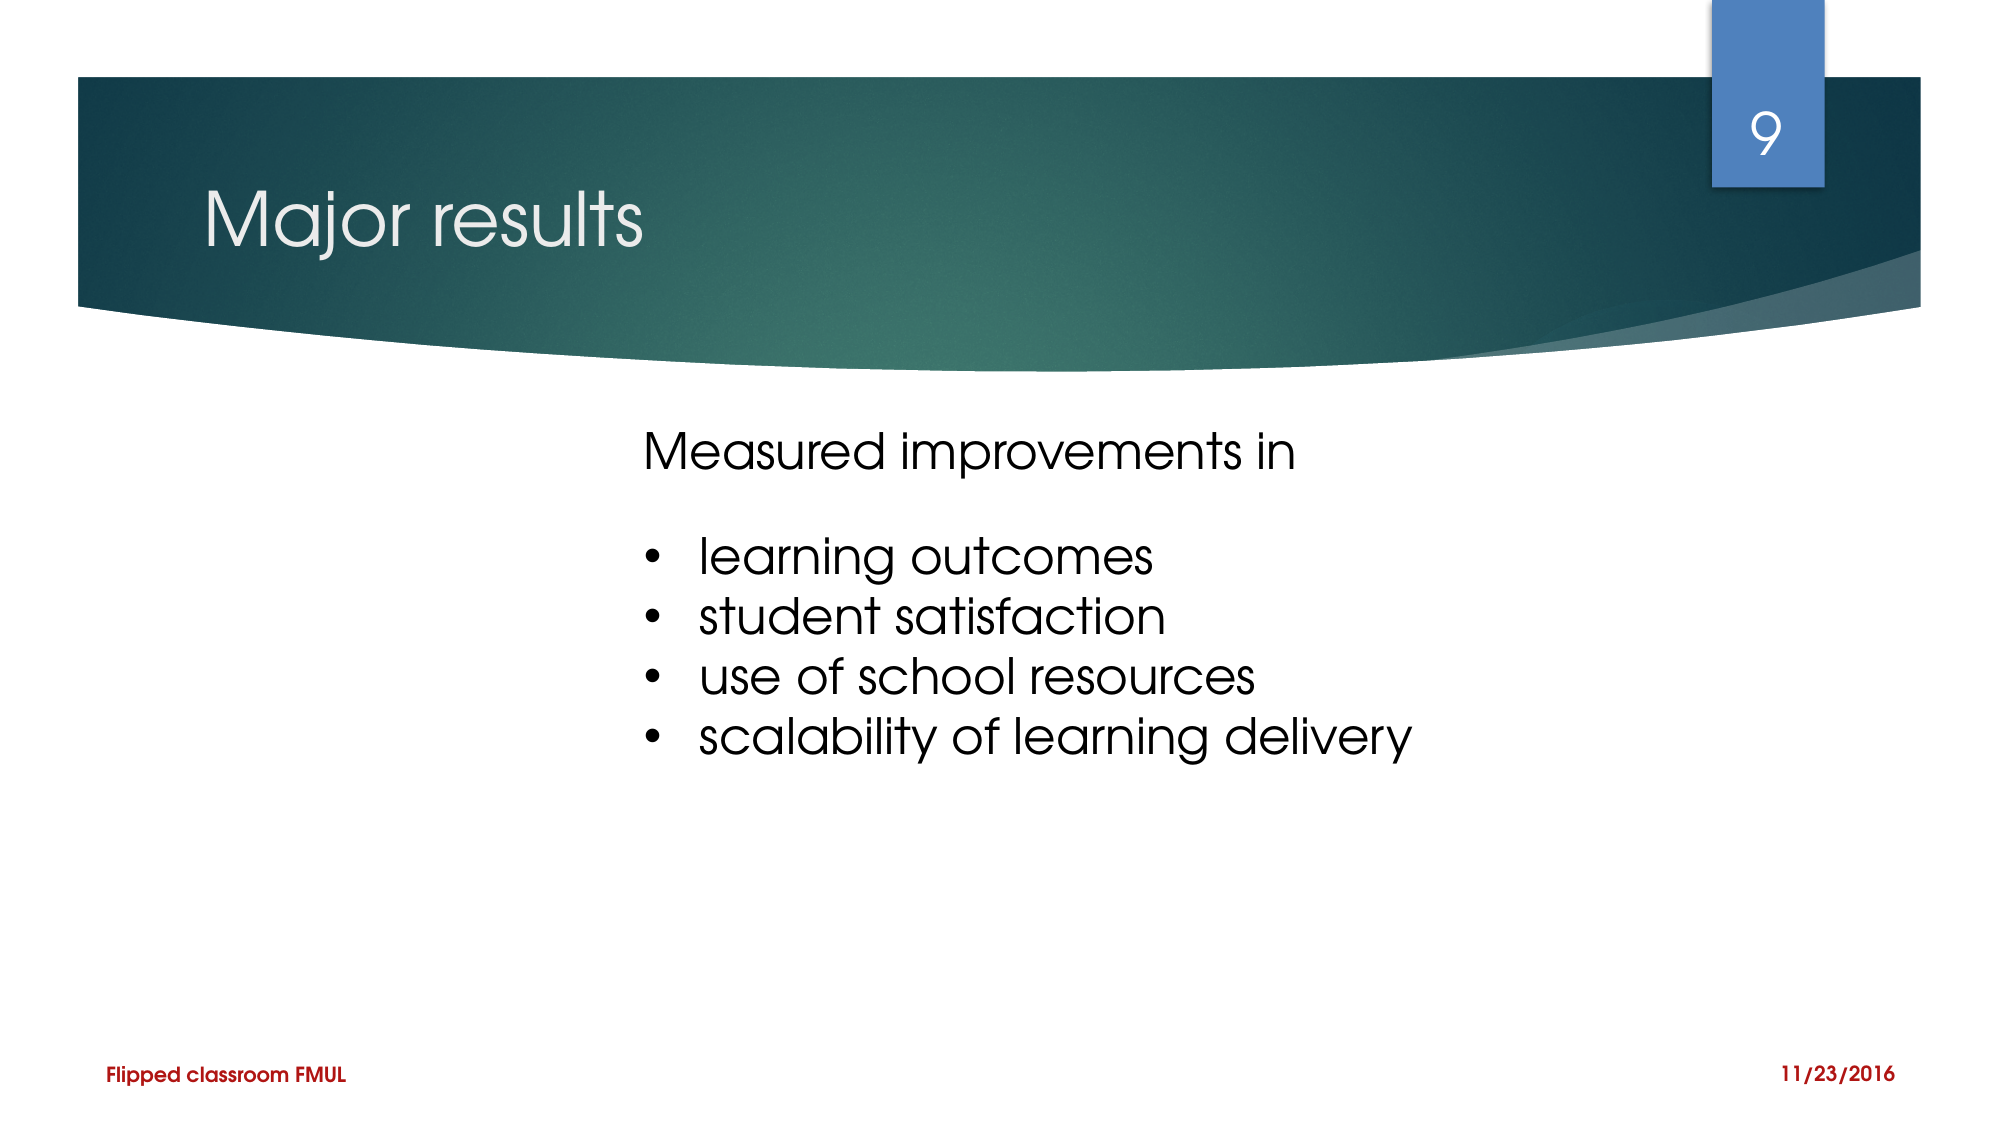

9
Major results

Measured improvements in

learning outcomes
student satisfaction
use of school resources
scalability of learning delivery

Flipped classroom FMUL
11/23/2016